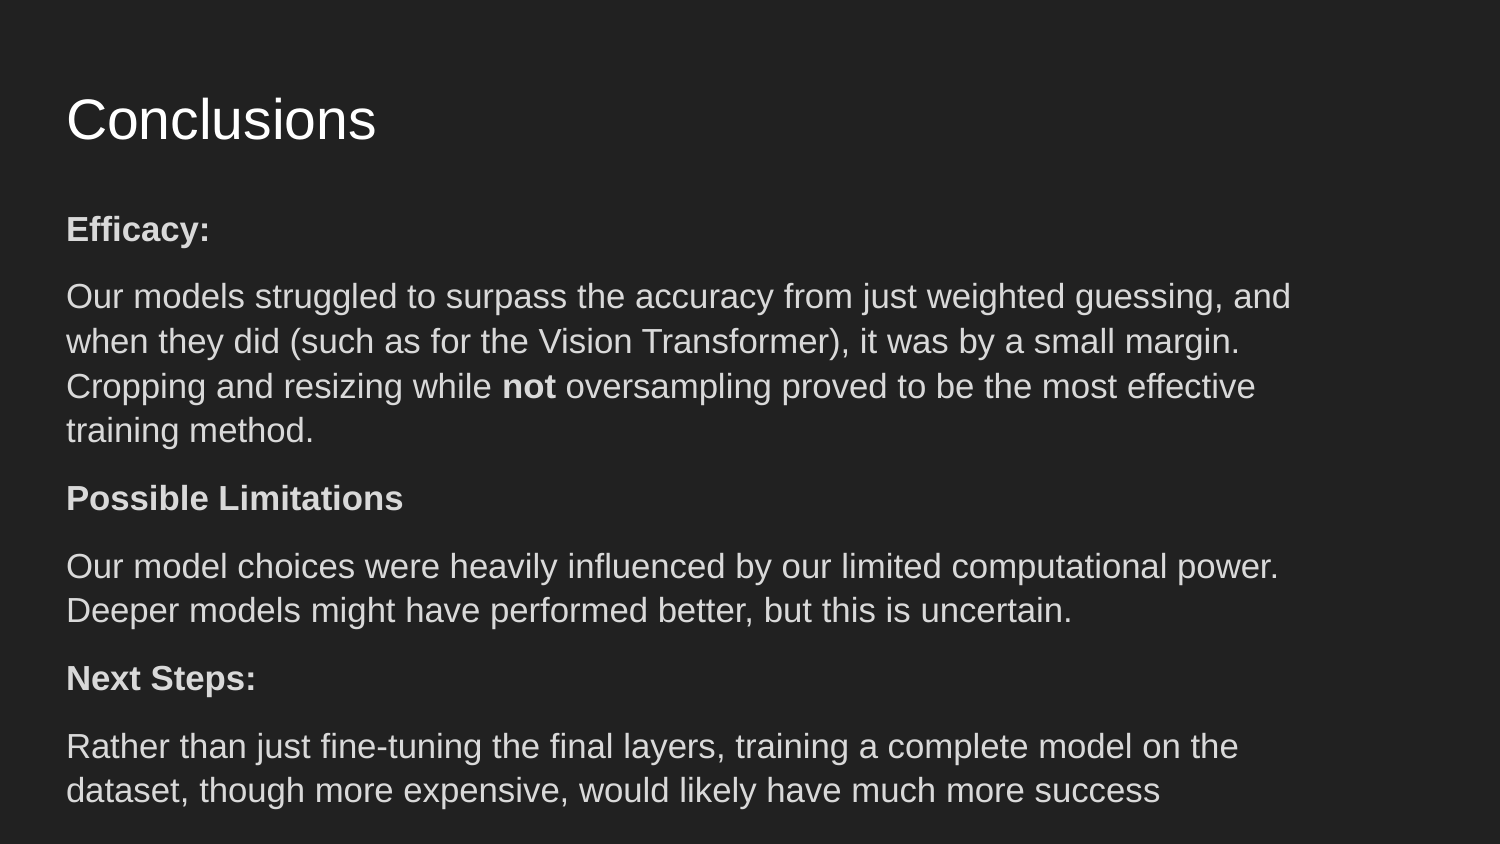

# Conclusions
Efficacy:
Our models struggled to surpass the accuracy from just weighted guessing, and when they did (such as for the Vision Transformer), it was by a small margin. Cropping and resizing while not oversampling proved to be the most effective training method.
Possible Limitations
Our model choices were heavily influenced by our limited computational power. Deeper models might have performed better, but this is uncertain.
Next Steps:
Rather than just fine-tuning the final layers, training a complete model on the dataset, though more expensive, would likely have much more success